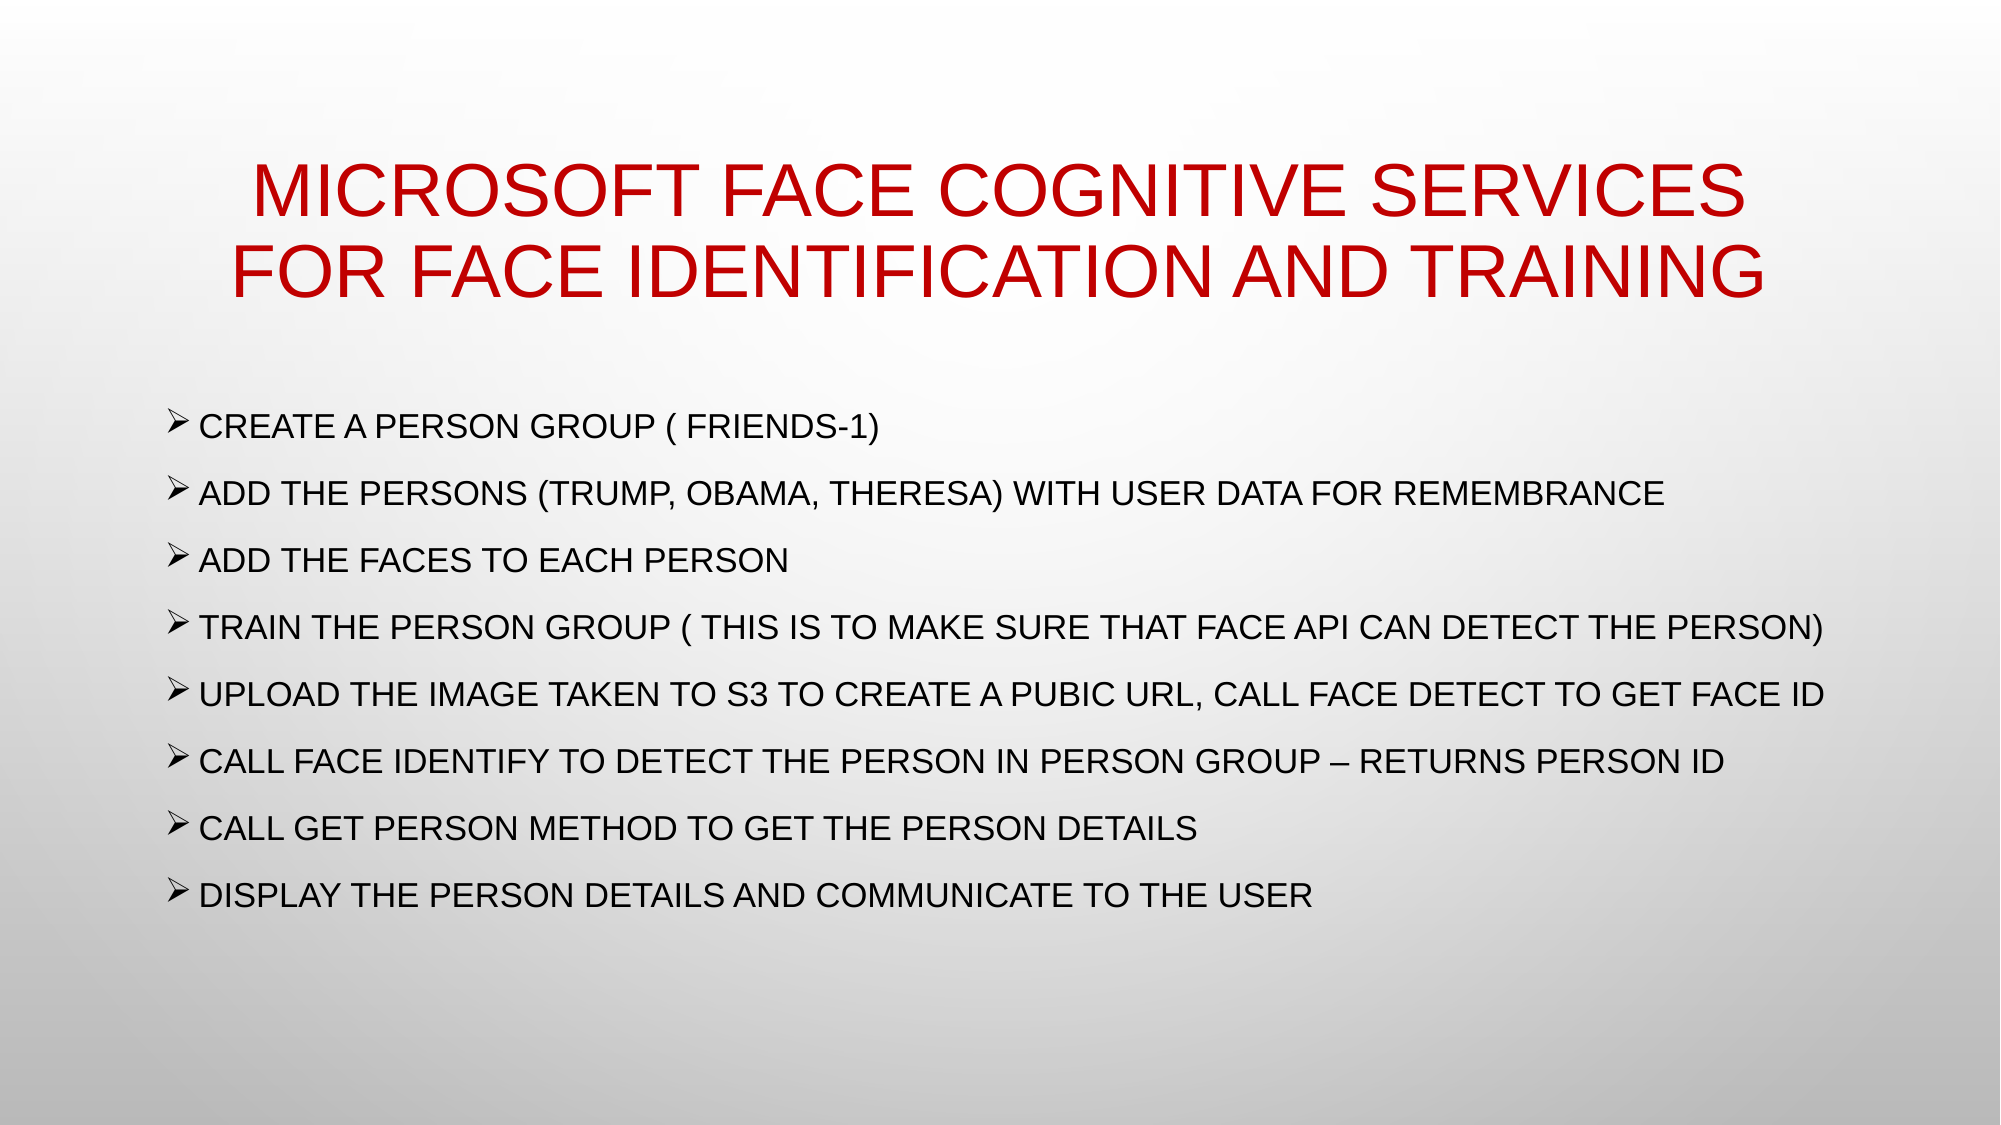

# Microsoft FACE COGNITIVE SERVICES for FACE IDENTIFICATION and TRAINING
Create a Person Group ( friends-1)
Add the persons (Trump, Obama, Theresa) with user data for remembrance
Add the faces to each person
Train the person group ( This is to make sure that FACE API can detect the person)
Upload the image taken to S3 to create a pubic URL, call Face detect to get Face Id
Call Face Identify to detect the person in Person Group – returns Person Id
Call Get person method to get the Person details
Display the person details and communicate to the user